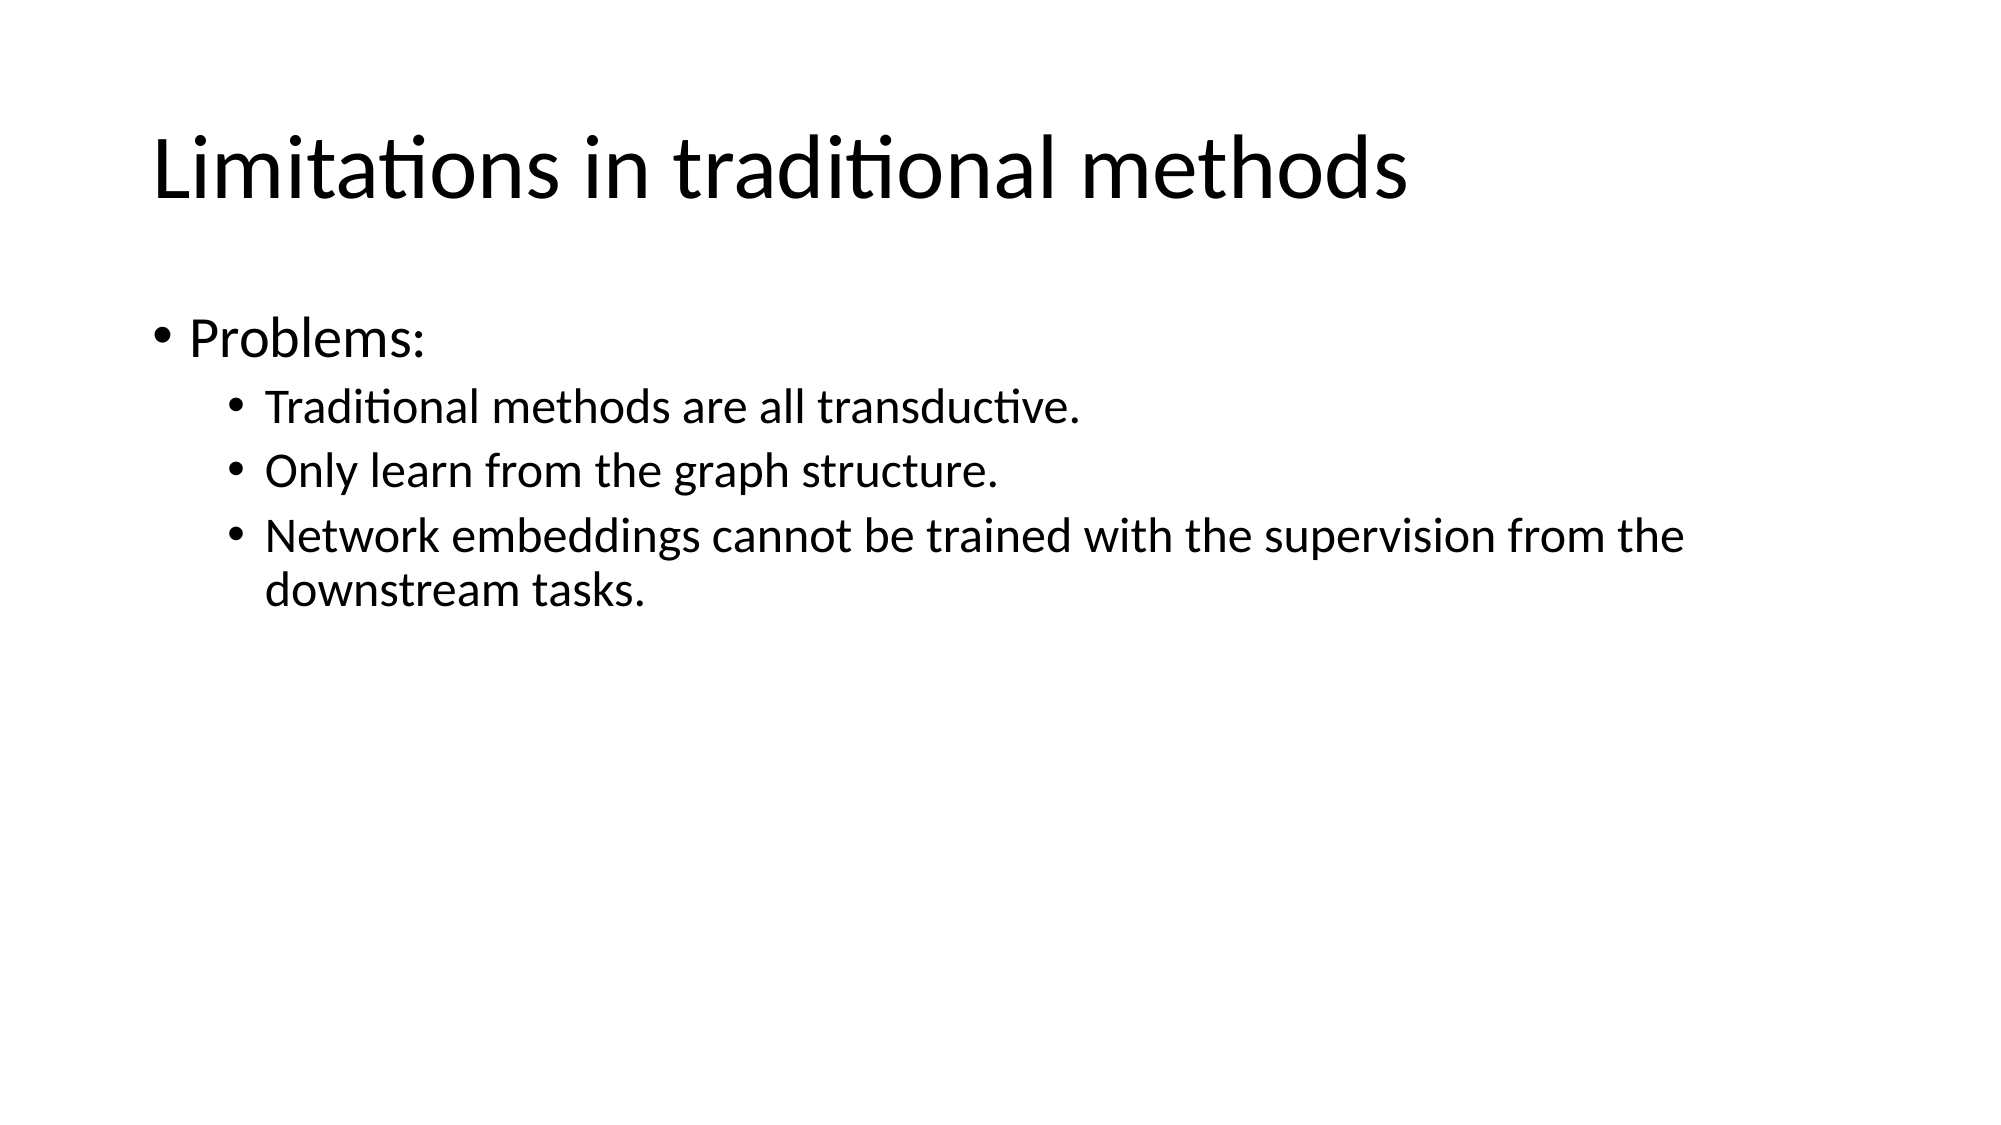

# Limitations in traditional methods
Problems:
Traditional methods are all transductive.
Only learn from the graph structure.
Network embeddings cannot be trained with the supervision from the downstream tasks.